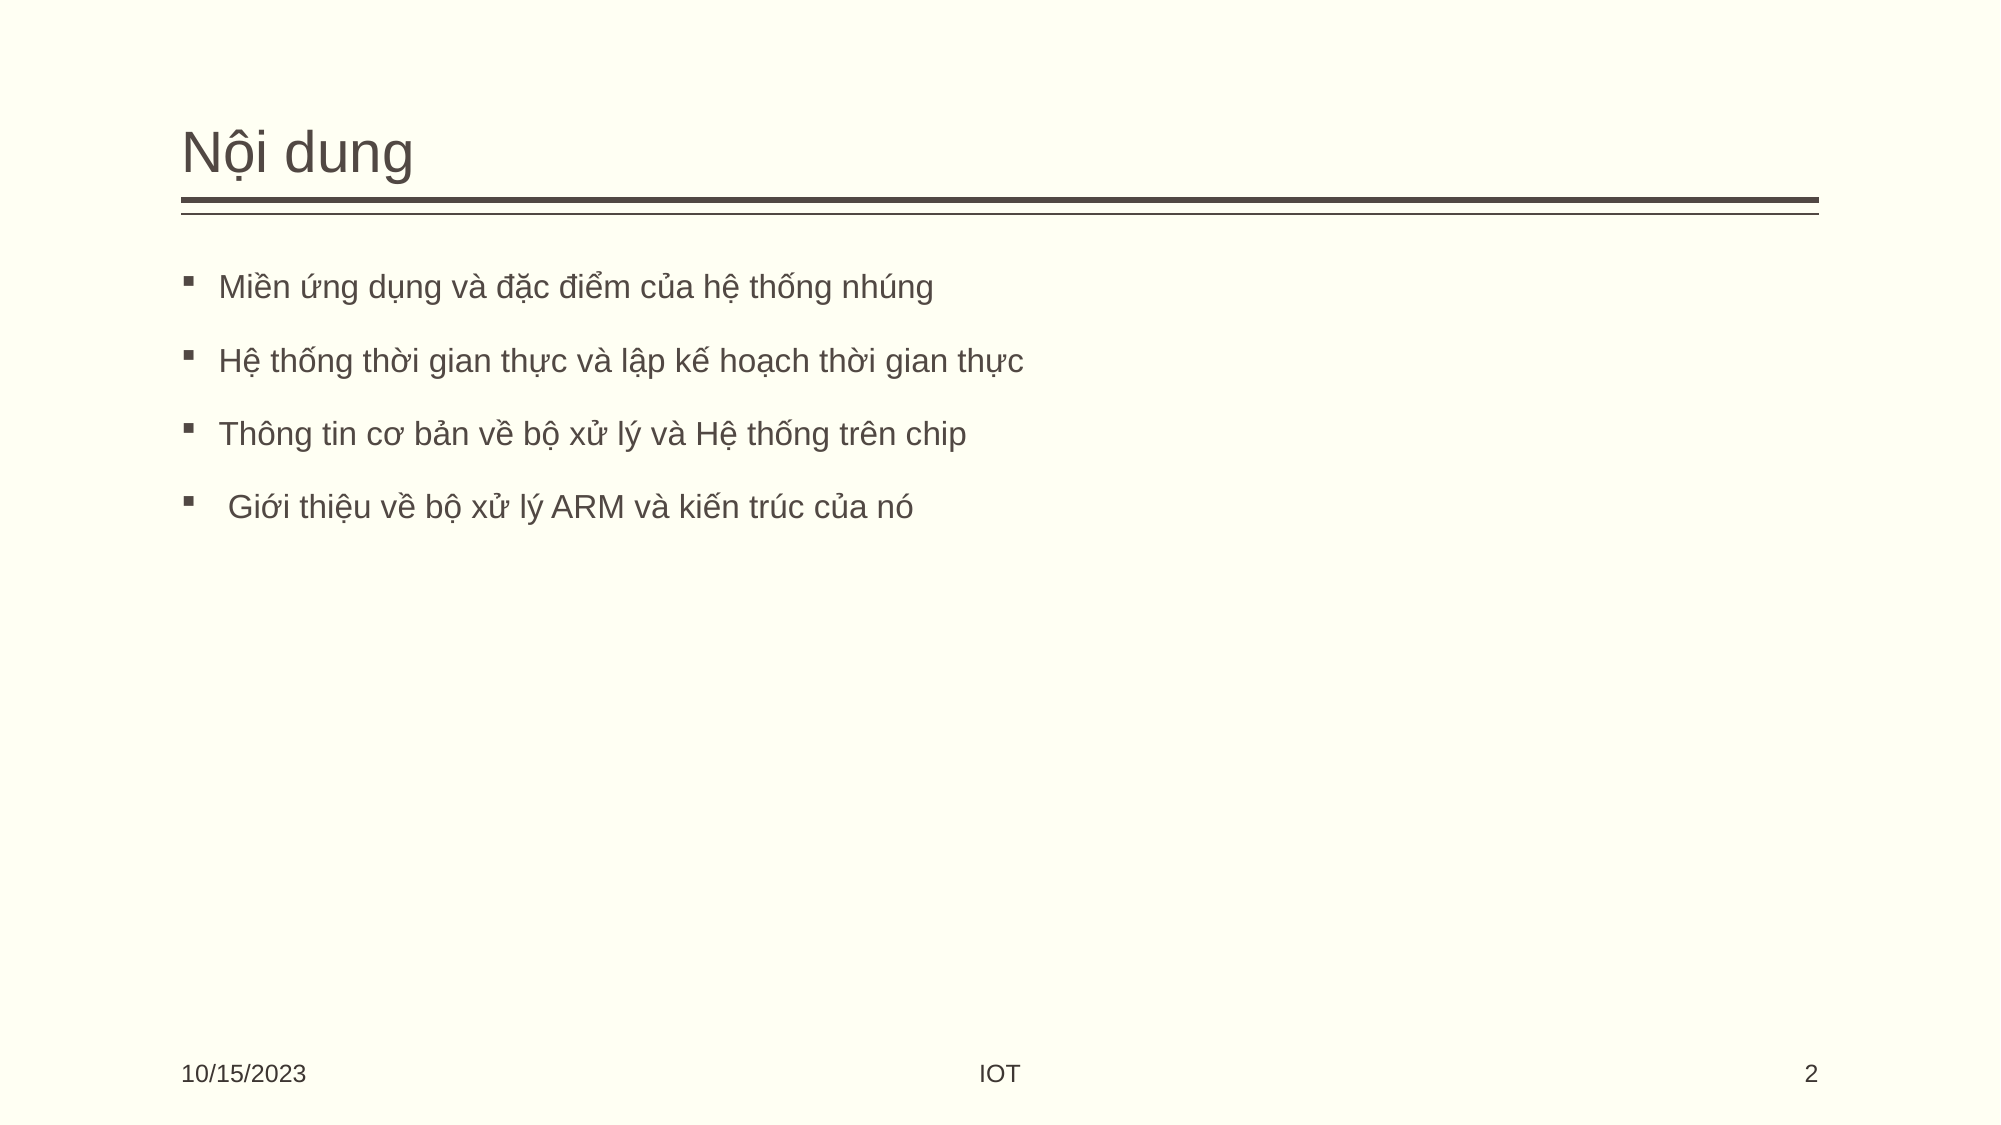

# Nội dung
Miền ứng dụng và đặc điểm của hệ thống nhúng
Hệ thống thời gian thực và lập kế hoạch thời gian thực
Thông tin cơ bản về bộ xử lý và Hệ thống trên chip
 Giới thiệu về bộ xử lý ARM và kiến trúc của nó
IOT
10/15/2023
2